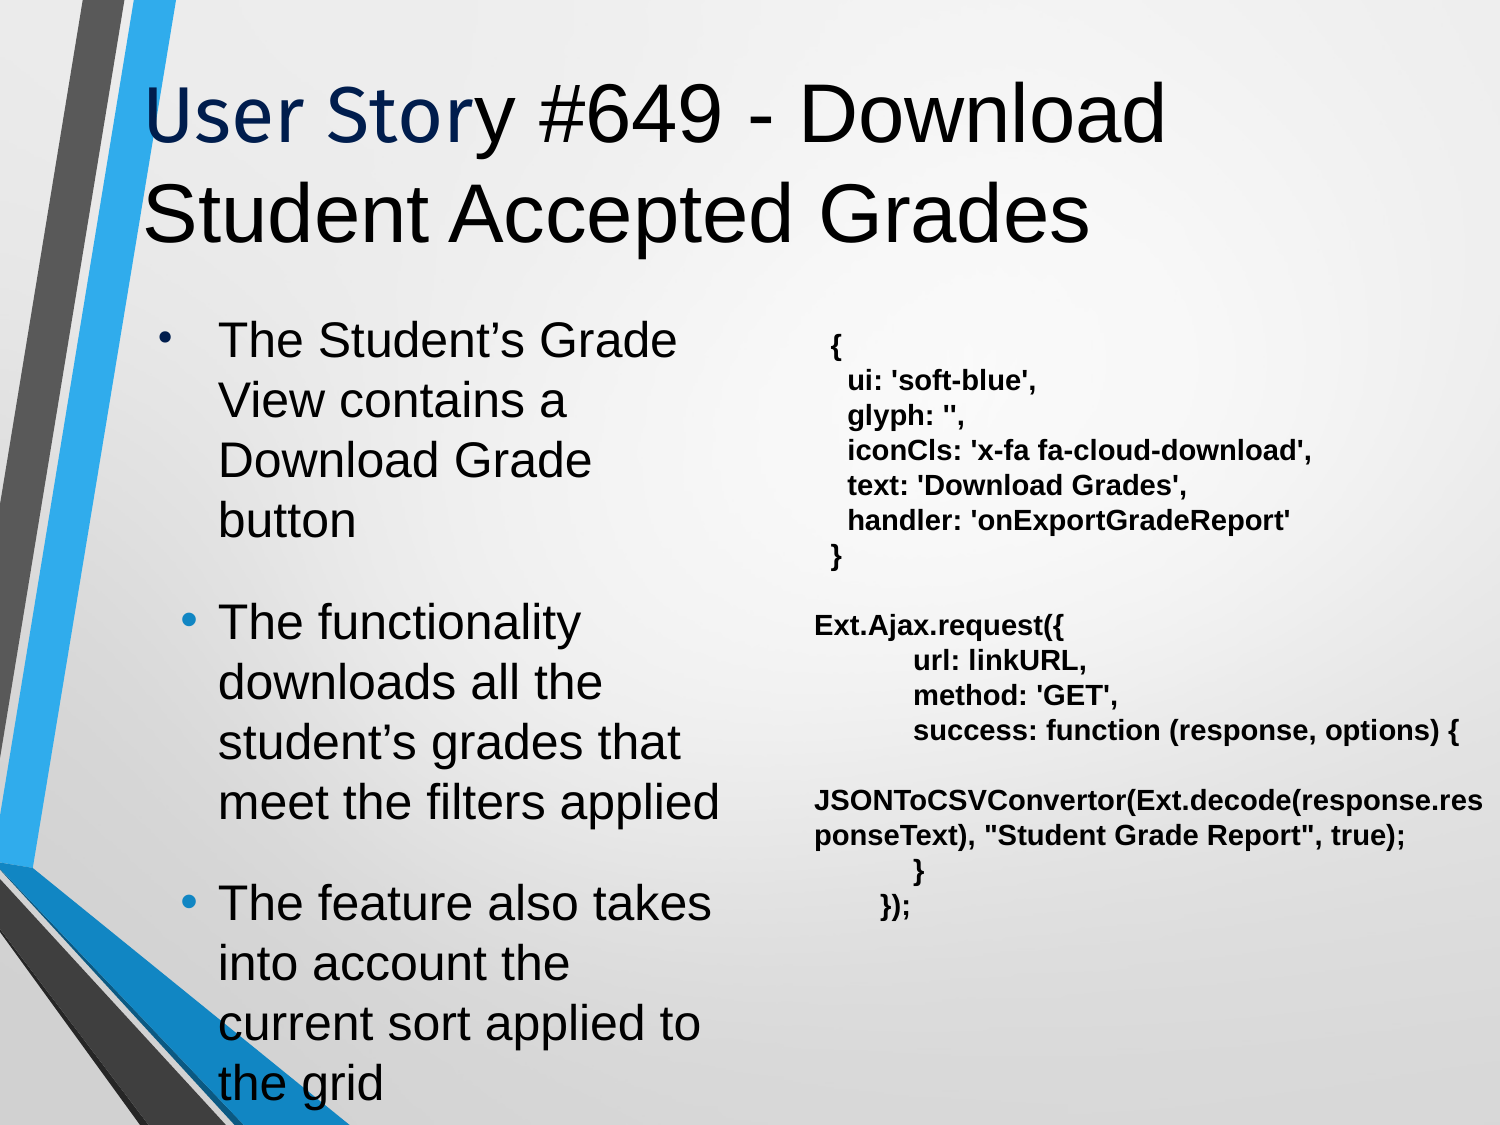

# User Story #649 - Download Student Accepted Grades
The Student’s Grade View contains a Download Grade button
The functionality downloads all the student’s grades that meet the filters applied
The feature also takes into account the current sort applied to the grid
  {
    ui: 'soft-blue',
    glyph: '',
    iconCls: 'x-fa fa-cloud-download',
    text: 'Download Grades',
    handler: 'onExportGradeReport'
  }

Ext.Ajax.request({
            url: linkURL,
            method: 'GET',
            success: function (response, options) {
                JSONToCSVConvertor(Ext.decode(response.responseText), "Student Grade Report", true);
            }
        });